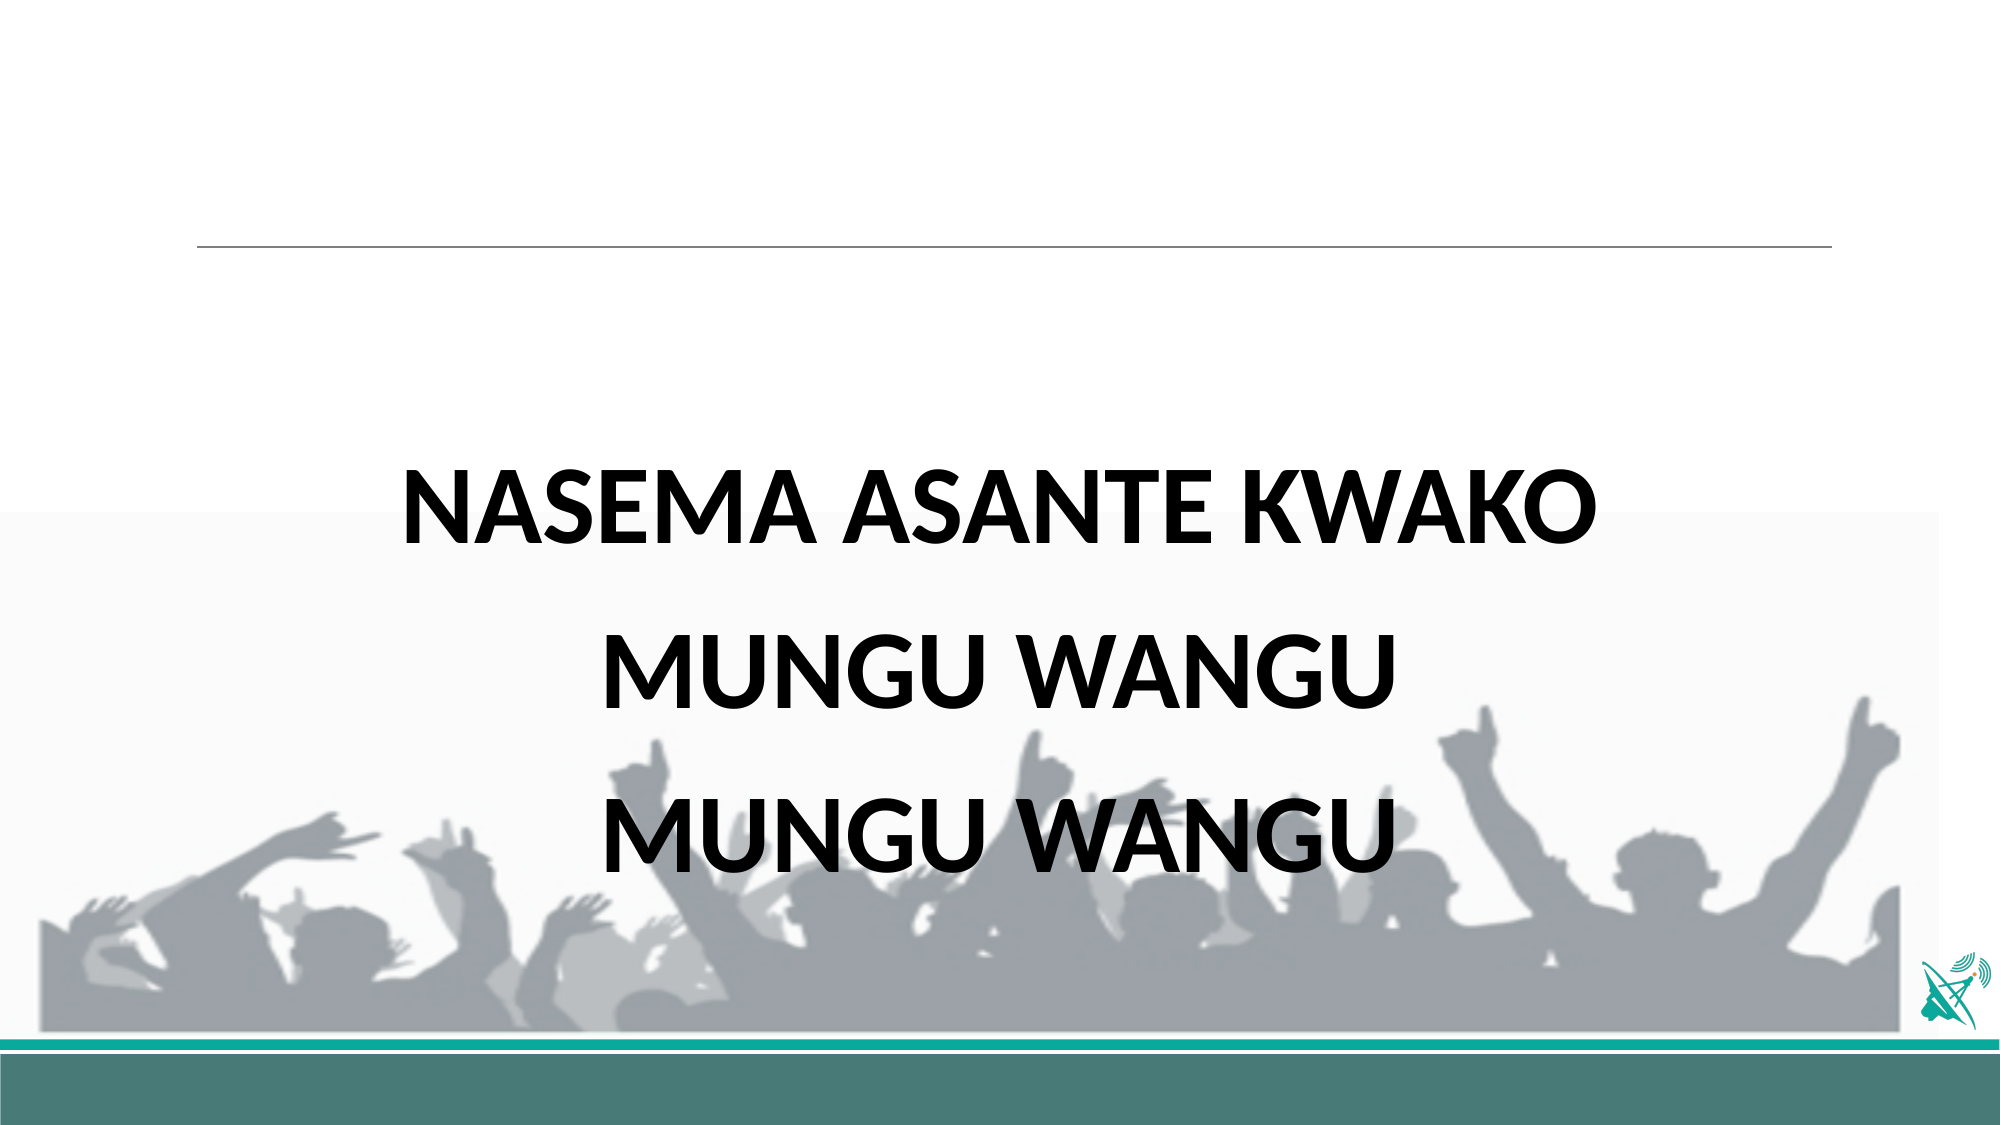

NASEMA ASANTE KWAKO
MUNGU WANGU
MUNGU WANGU